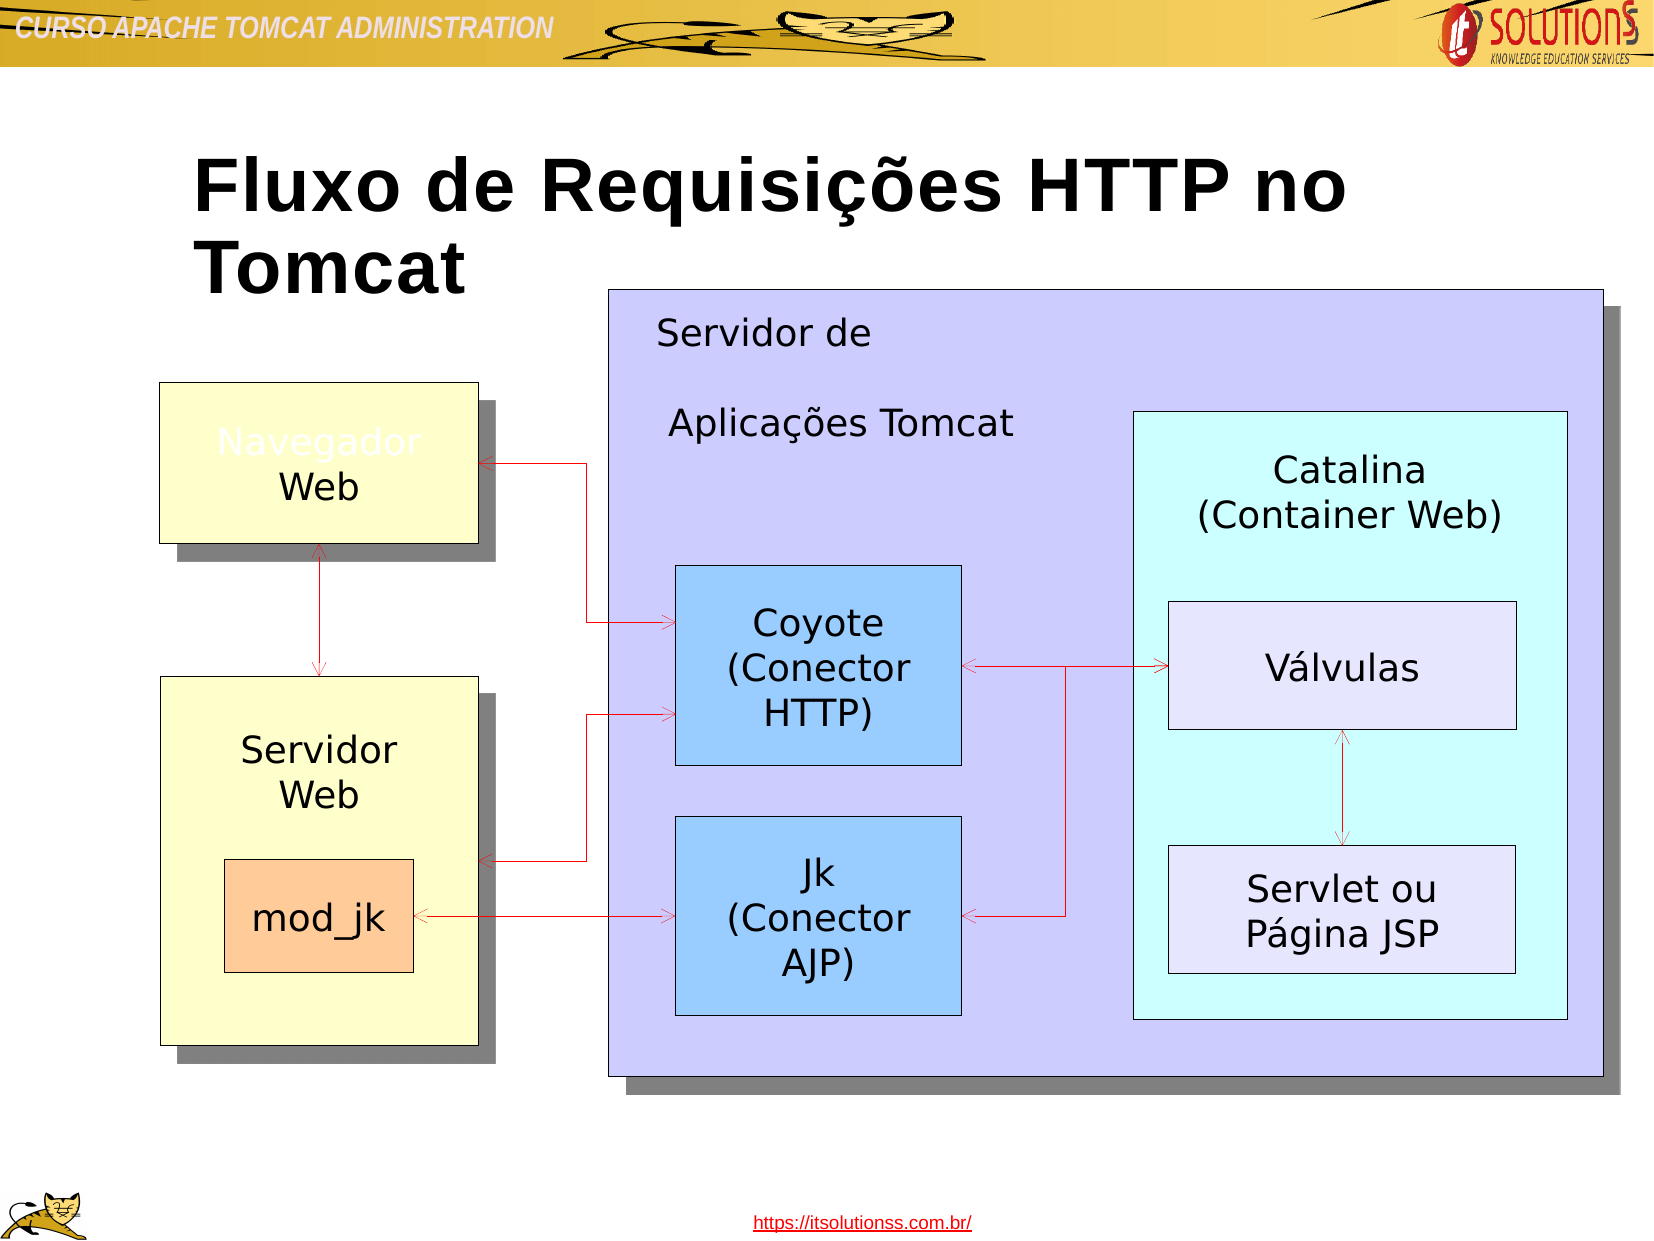

Fluxo de Requisições HTTP no Tomcat

Servidor de
 Aplicações Tomcat

Navegador
Web
Catalina
(Container Web)

Coyote
(Conector
HTTP)
Válvulas
Servidor
Web

Jk
(Conector
AJP)
Servlet ou
Página JSP
mod_jk